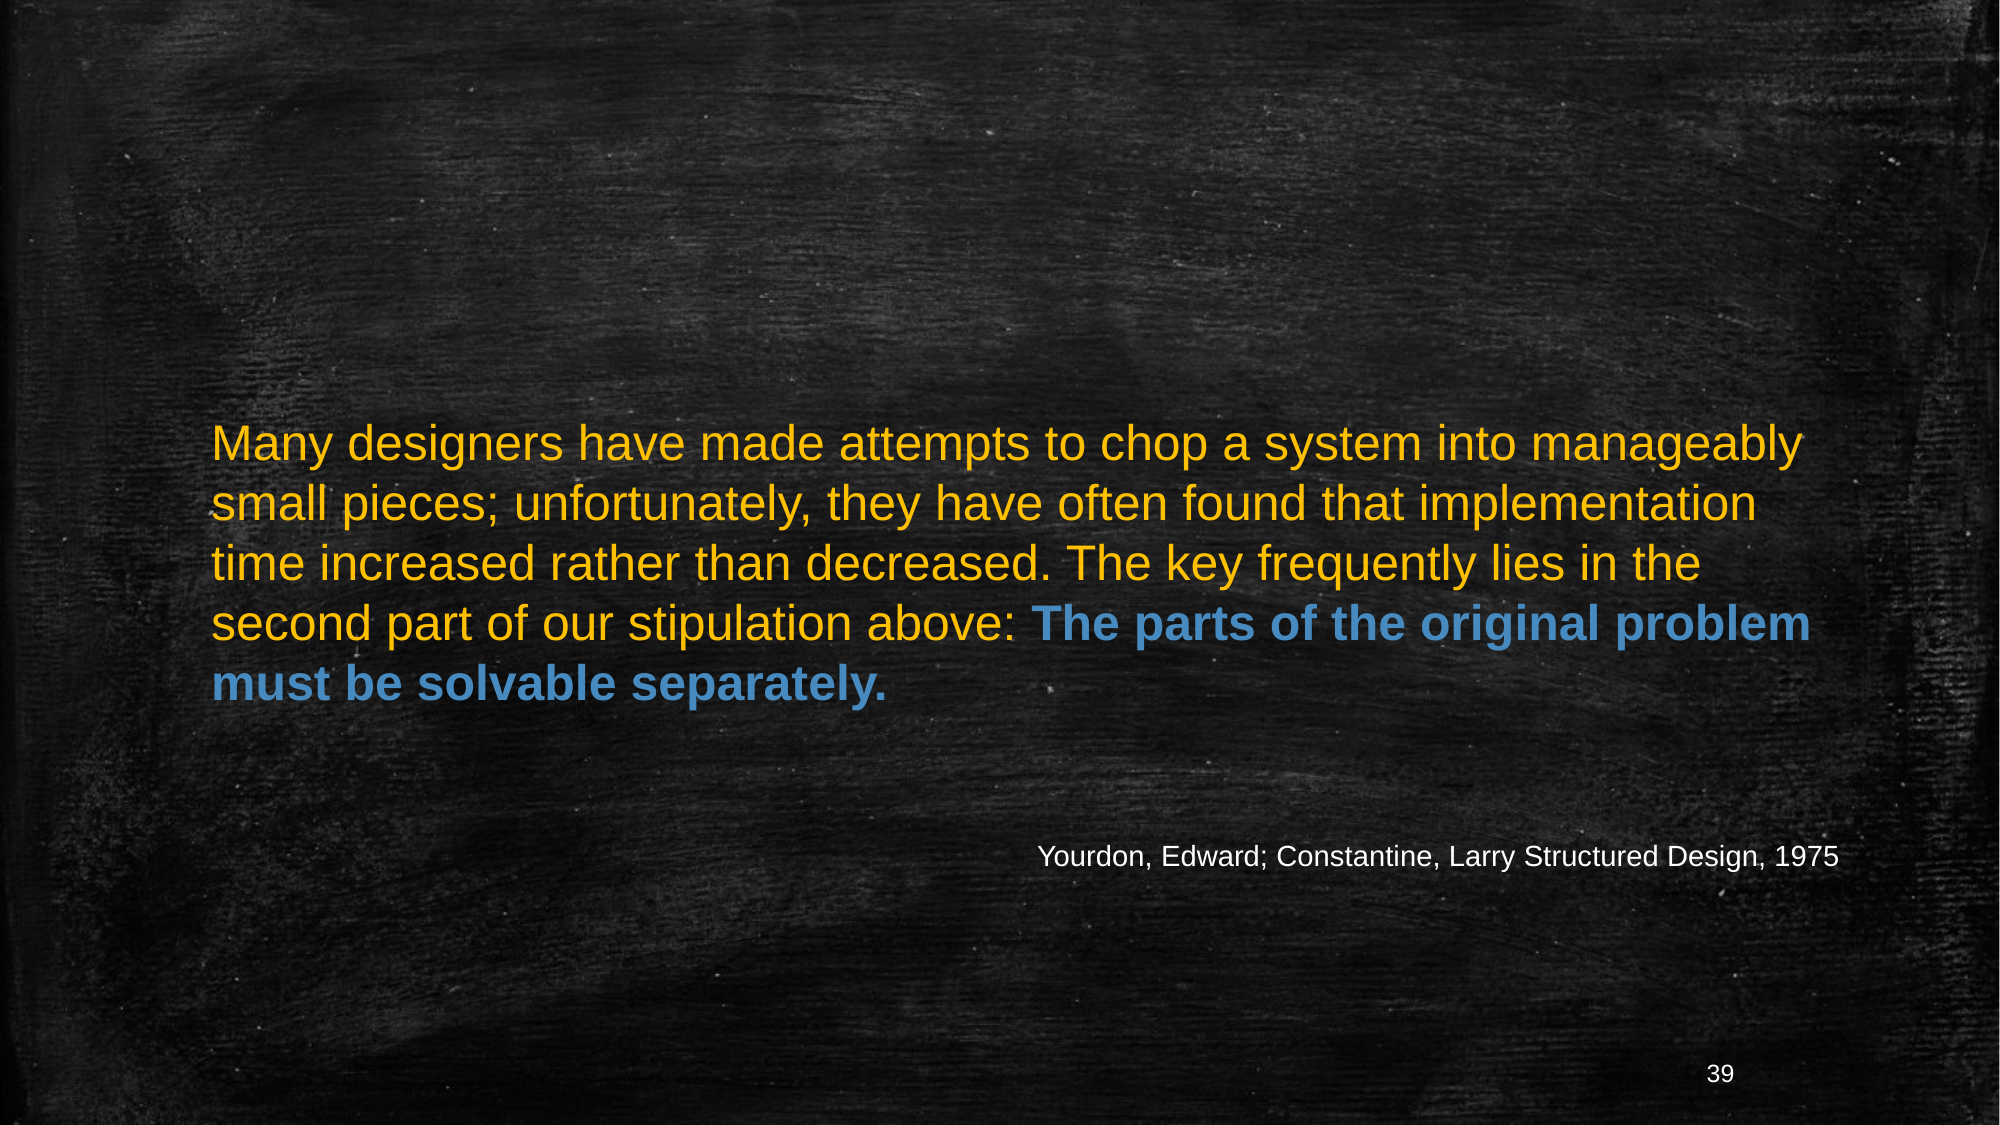

Many designers have made attempts to chop a system into manageably small pieces; unfortunately, they have often found that implementation time increased rather than decreased. The key frequently lies in the second part of our stipulation above: The parts of the original problem must be solvable separately.
Yourdon, Edward; Constantine, Larry Structured Design, 1975
39